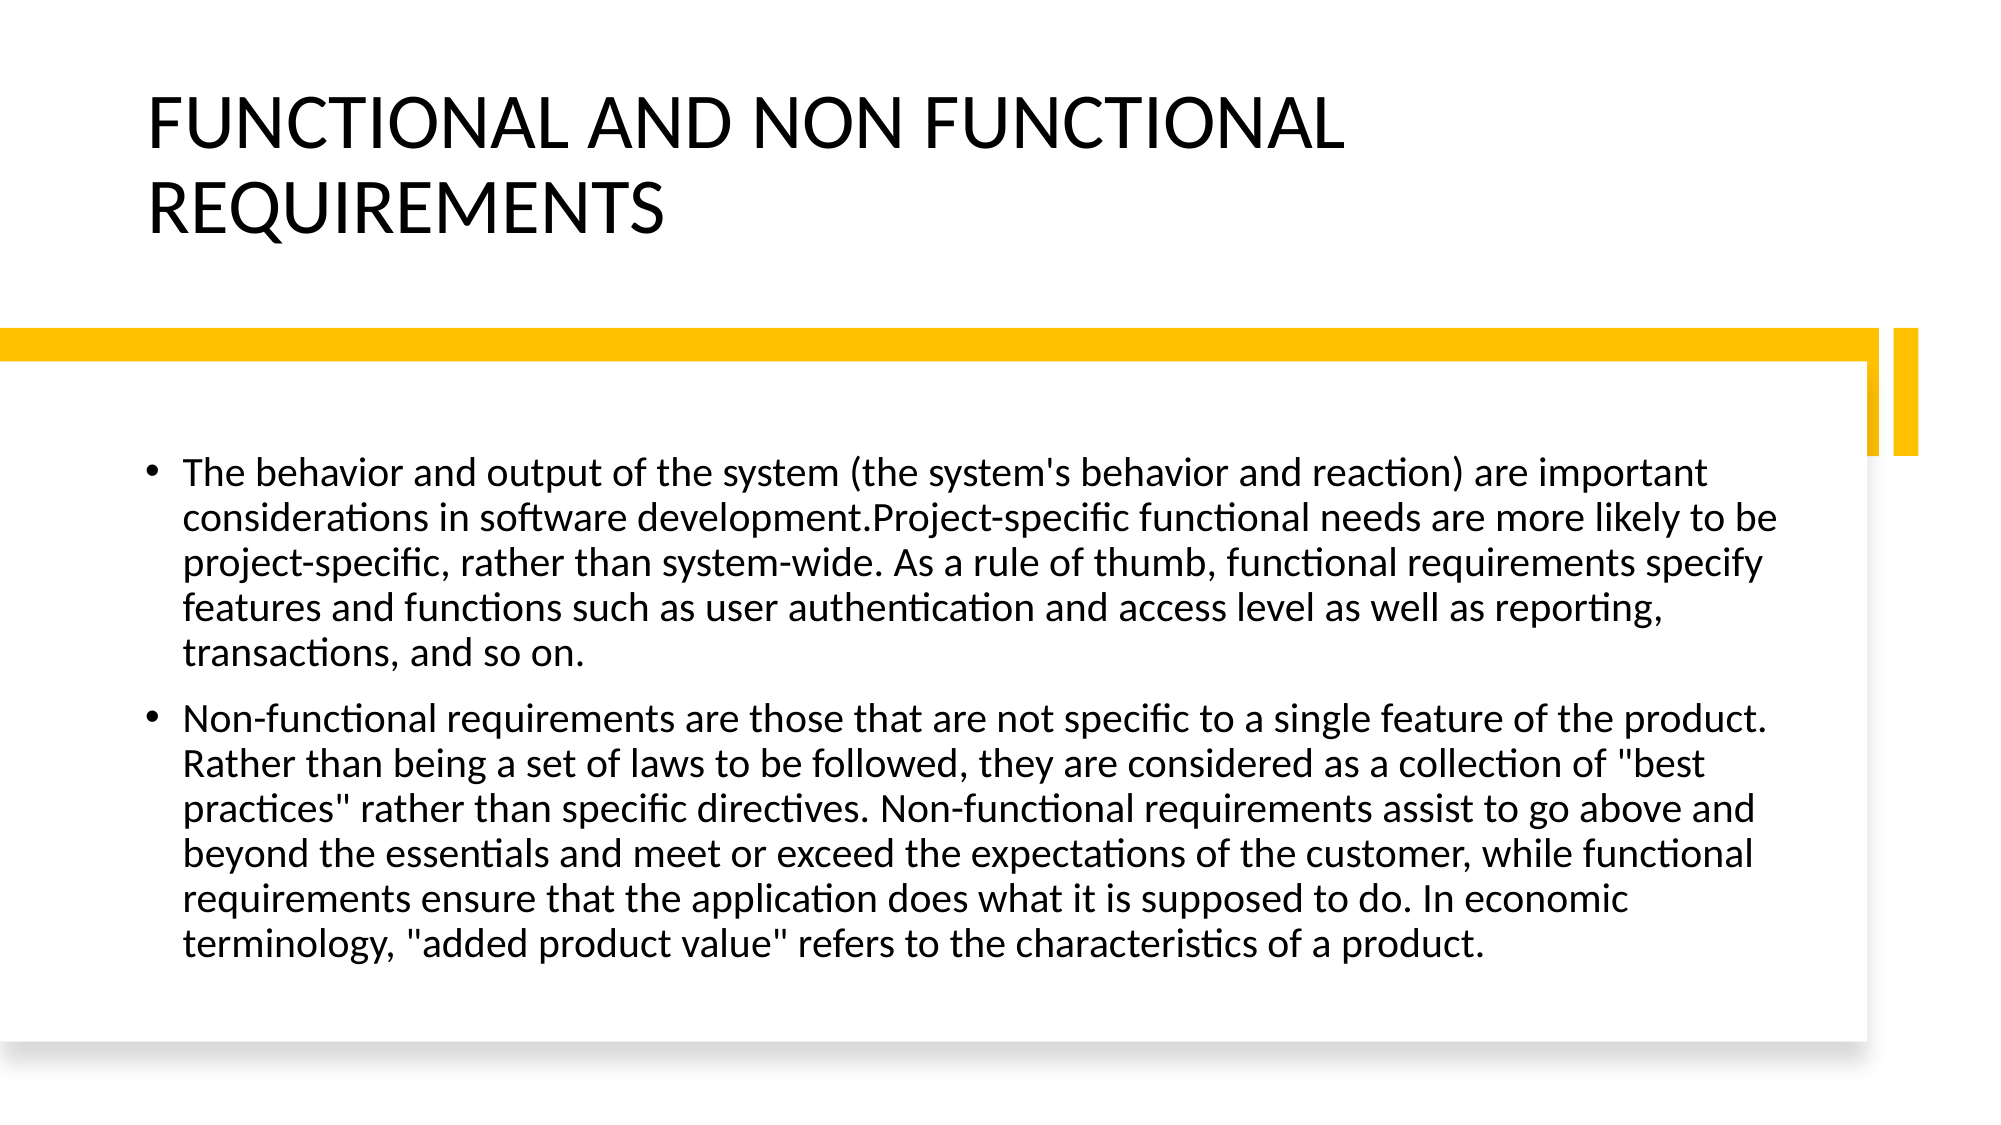

# FUNCTIONAL AND NON FUNCTIONAL REQUIREMENTS

The behavior and output of the system (the system's behavior and reaction) are important considerations in software development.Project-specific functional needs are more likely to be project-specific, rather than system-wide. As a rule of thumb, functional requirements specify features and functions such as user authentication and access level as well as reporting, transactions, and so on.
Non-functional requirements are those that are not specific to a single feature of the product. Rather than being a set of laws to be followed, they are considered as a collection of "best practices" rather than specific directives. Non-functional requirements assist to go above and beyond the essentials and meet or exceed the expectations of the customer, while functional requirements ensure that the application does what it is supposed to do. In economic terminology, "added product value" refers to the characteristics of a product.